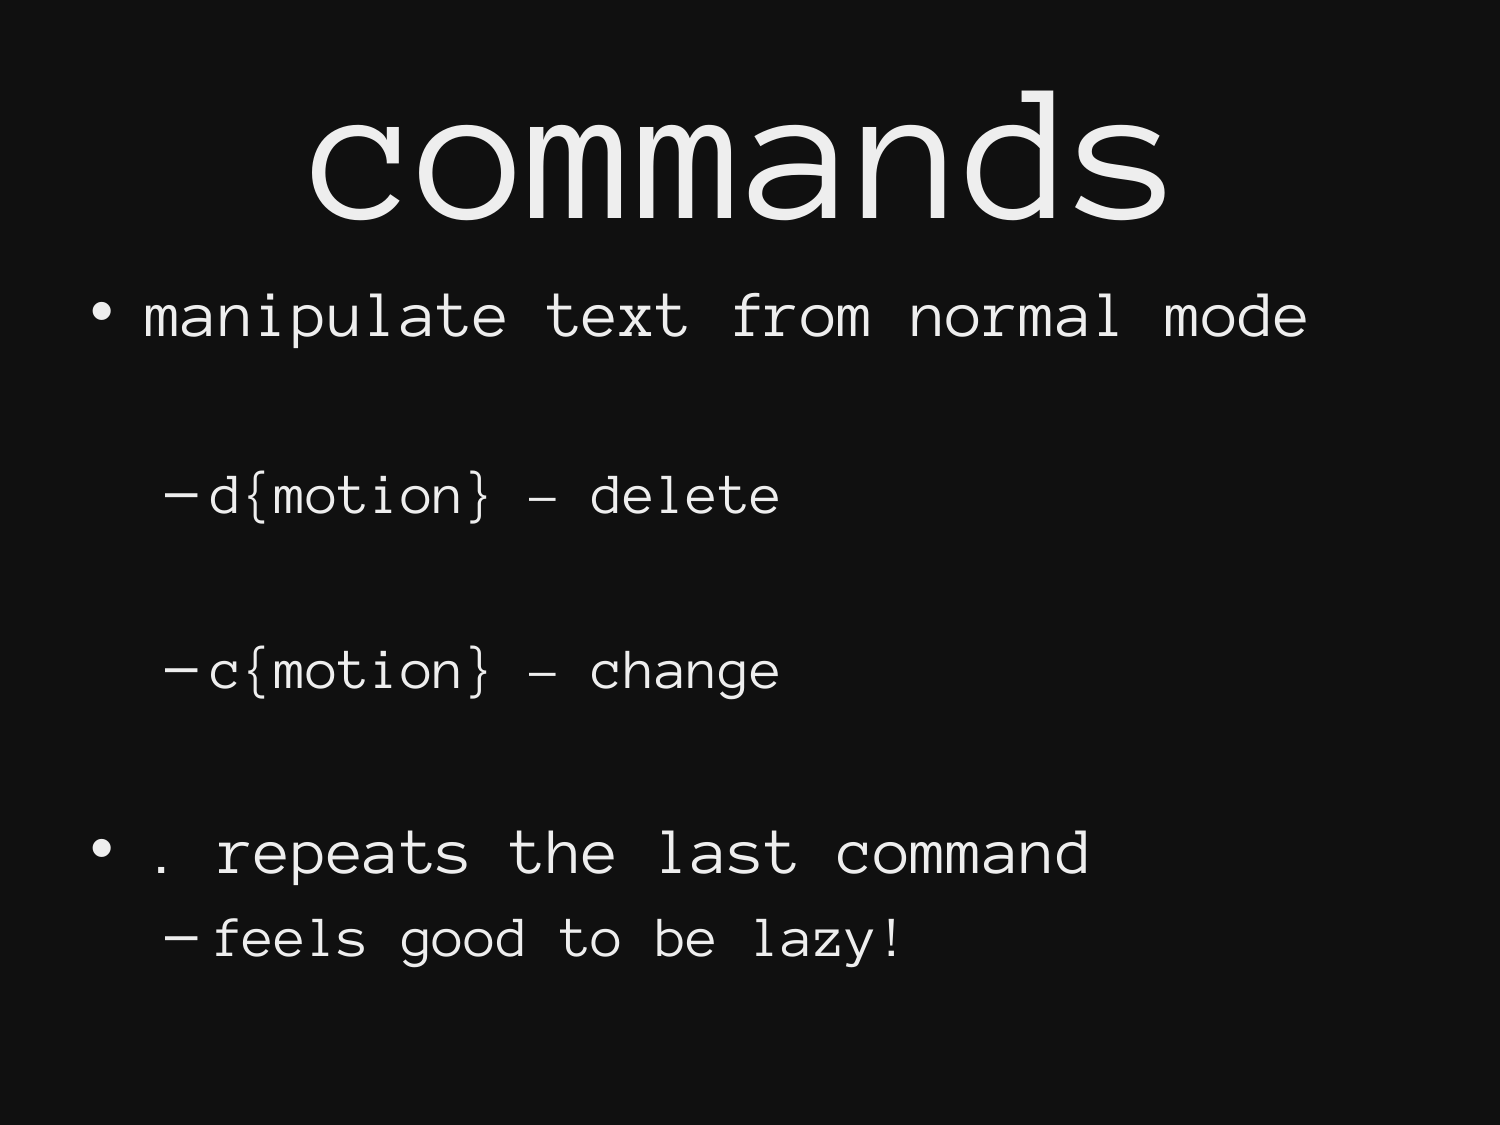

# commands
manipulate text from normal mode

d{motion} – delete

c{motion} – change

. repeats the last command
feels good to be lazy!